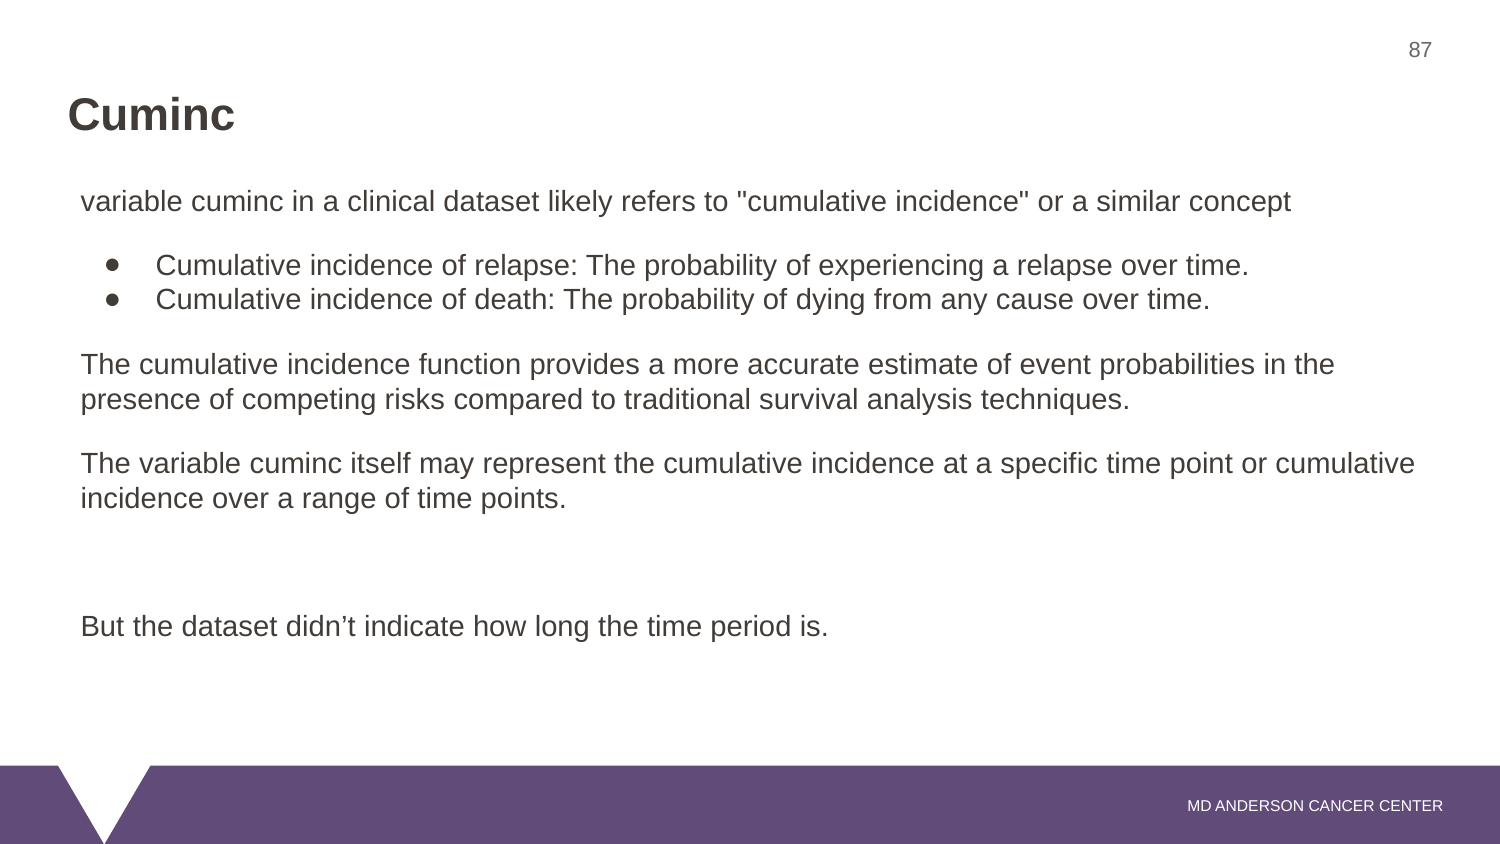

87
# Cuminc
variable cuminc in a clinical dataset likely refers to "cumulative incidence" or a similar concept
Cumulative incidence of relapse: The probability of experiencing a relapse over time.
Cumulative incidence of death: The probability of dying from any cause over time.
The cumulative incidence function provides a more accurate estimate of event probabilities in the presence of competing risks compared to traditional survival analysis techniques.
The variable cuminc itself may represent the cumulative incidence at a specific time point or cumulative incidence over a range of time points.

But the dataset didn’t indicate how long the time period is.